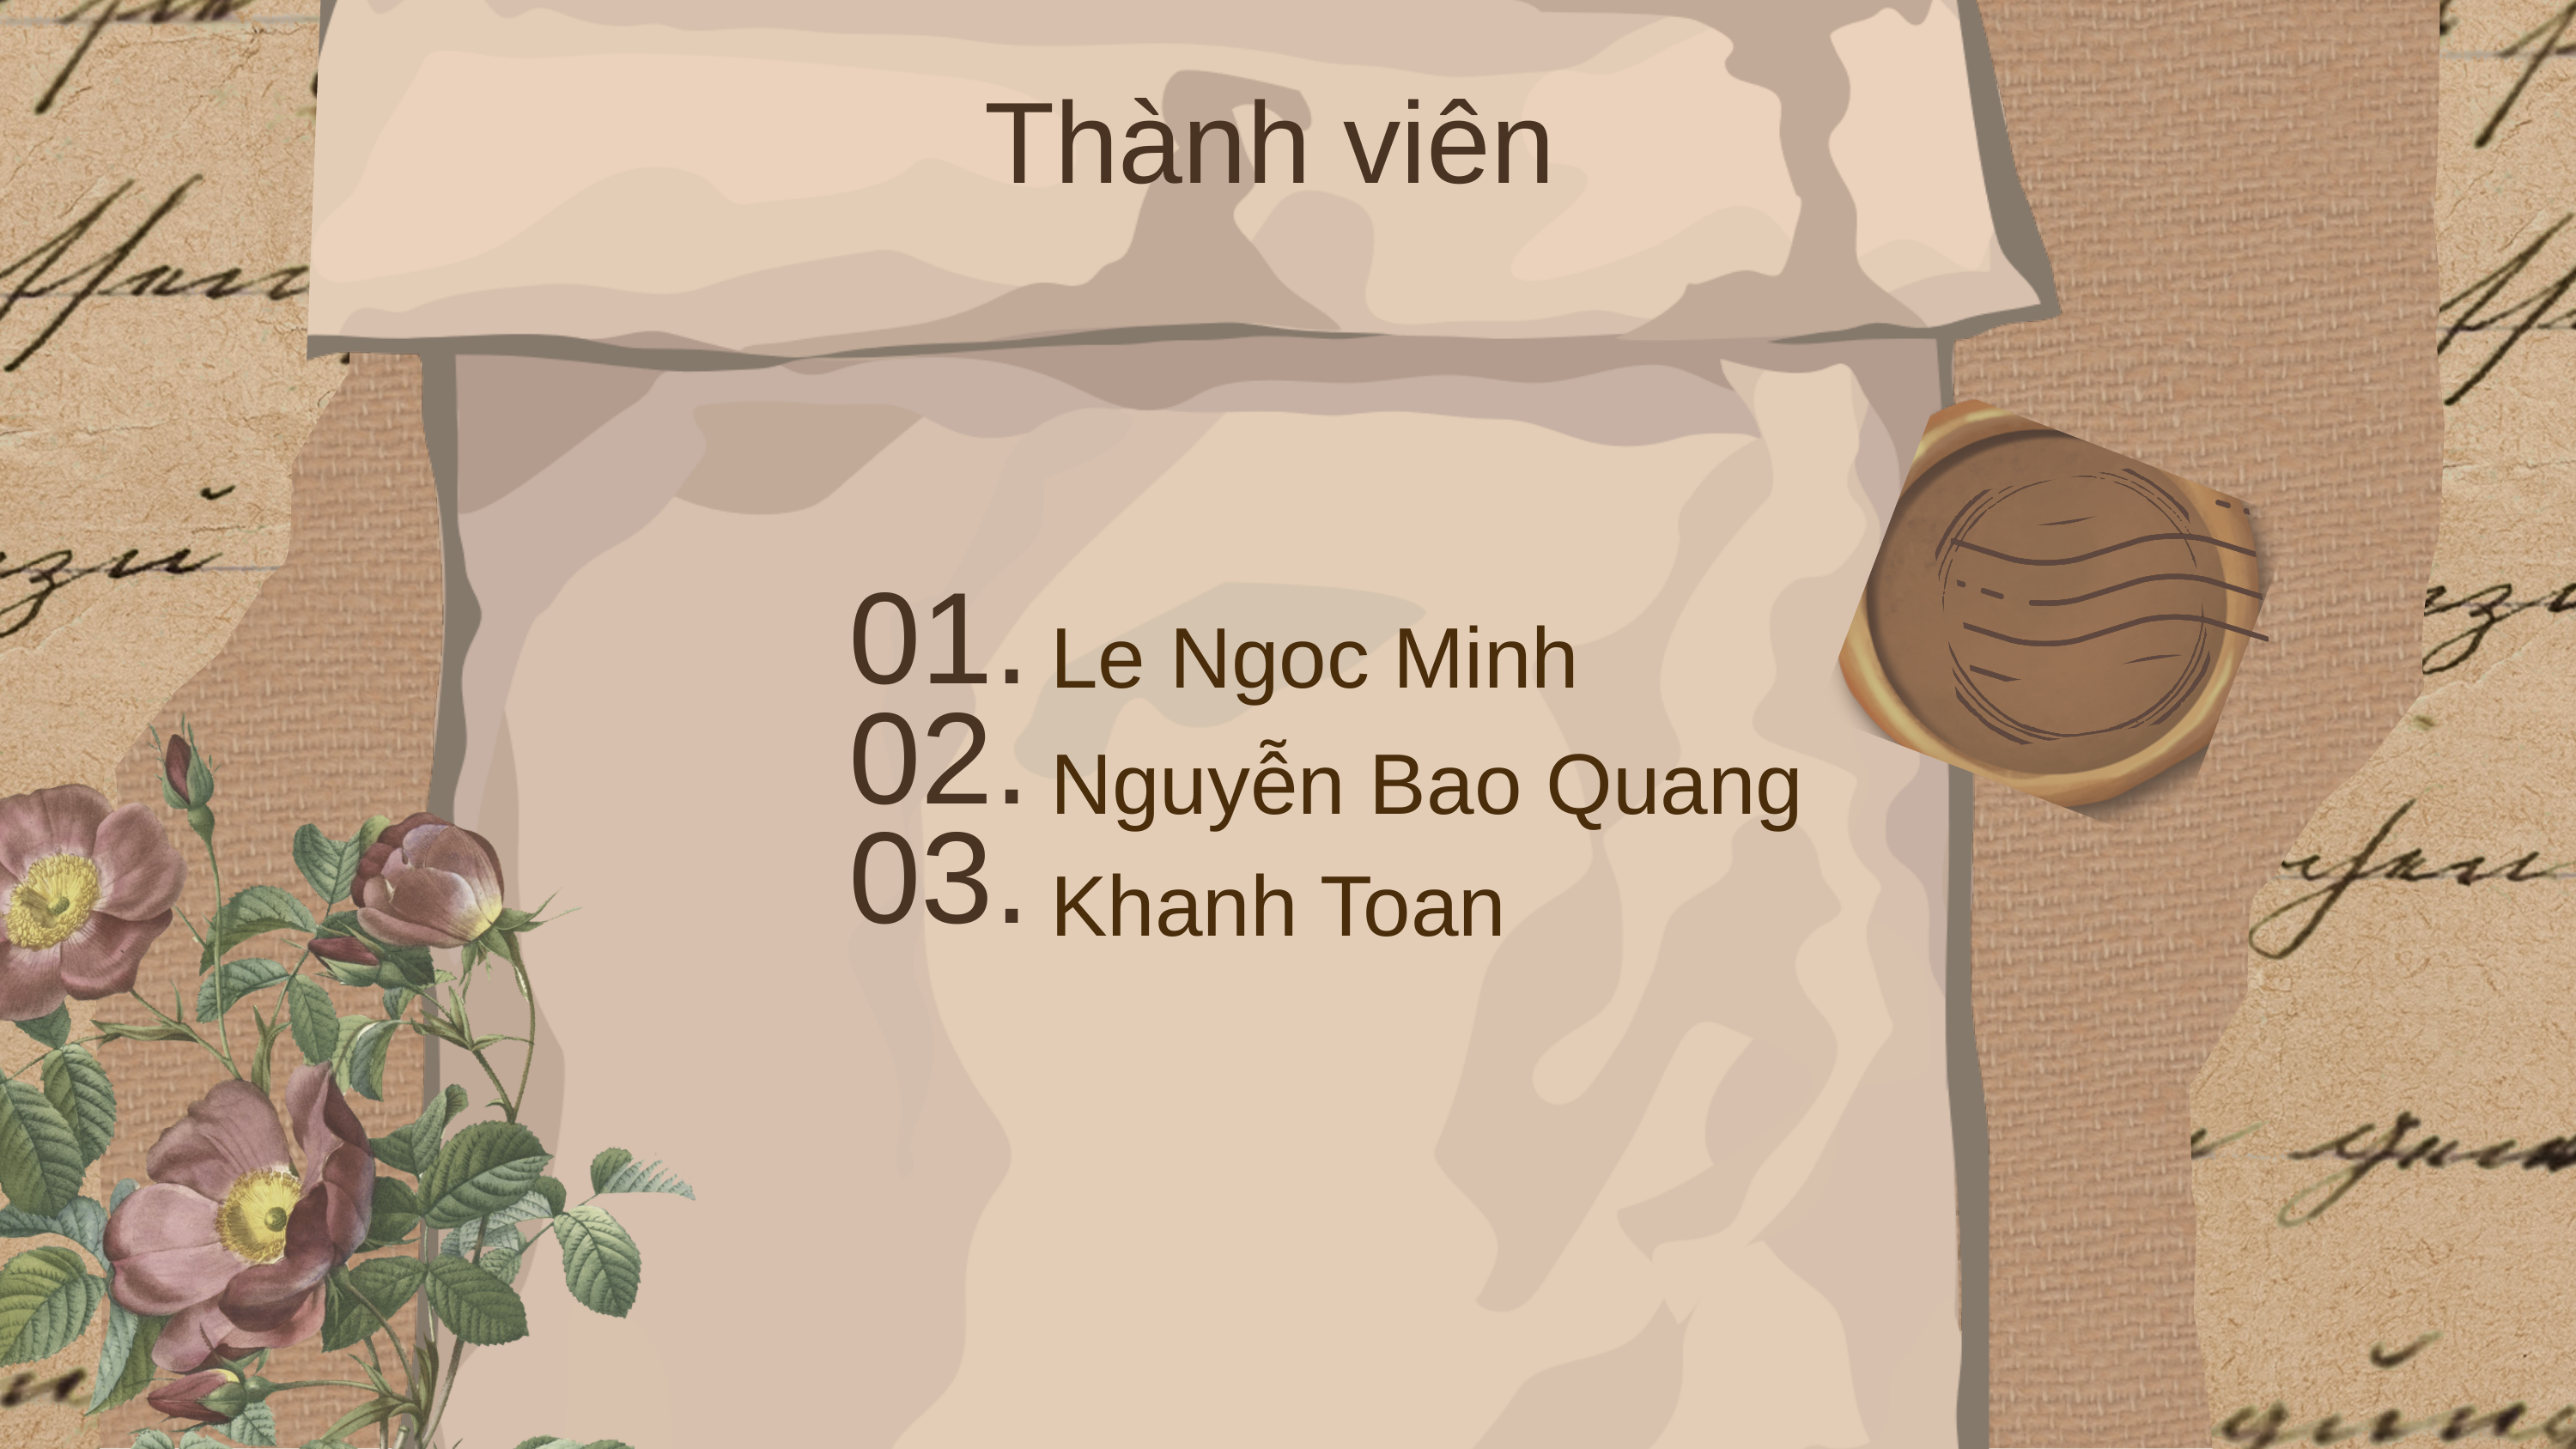

Thành viên

01.
02.
03.

Le Ngoc Minh

Nguyễn Bao Quang
Khanh Toan